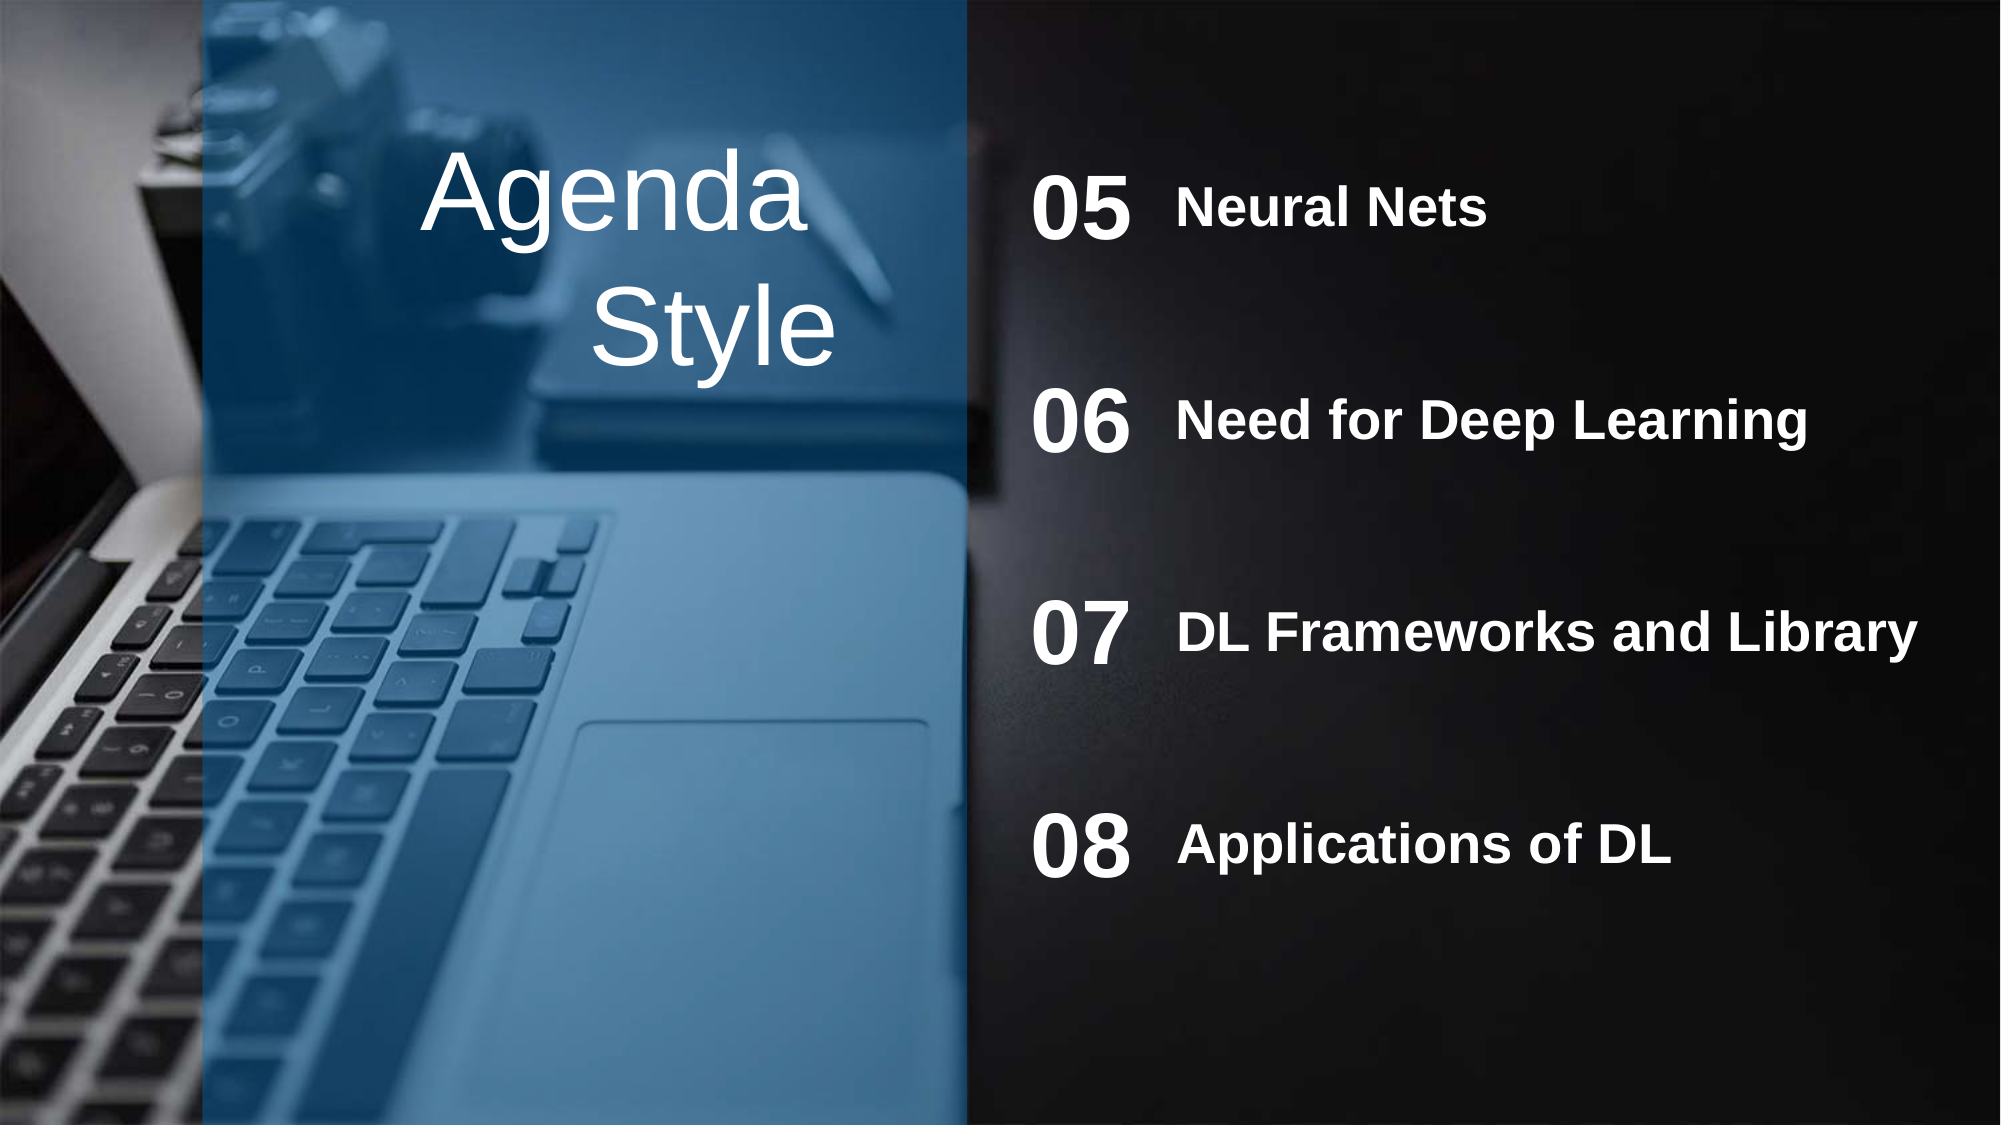

Agenda
Style
05
Neural Nets
06
Need for Deep Learning
07
DL Frameworks and Library
08
Applications of DL